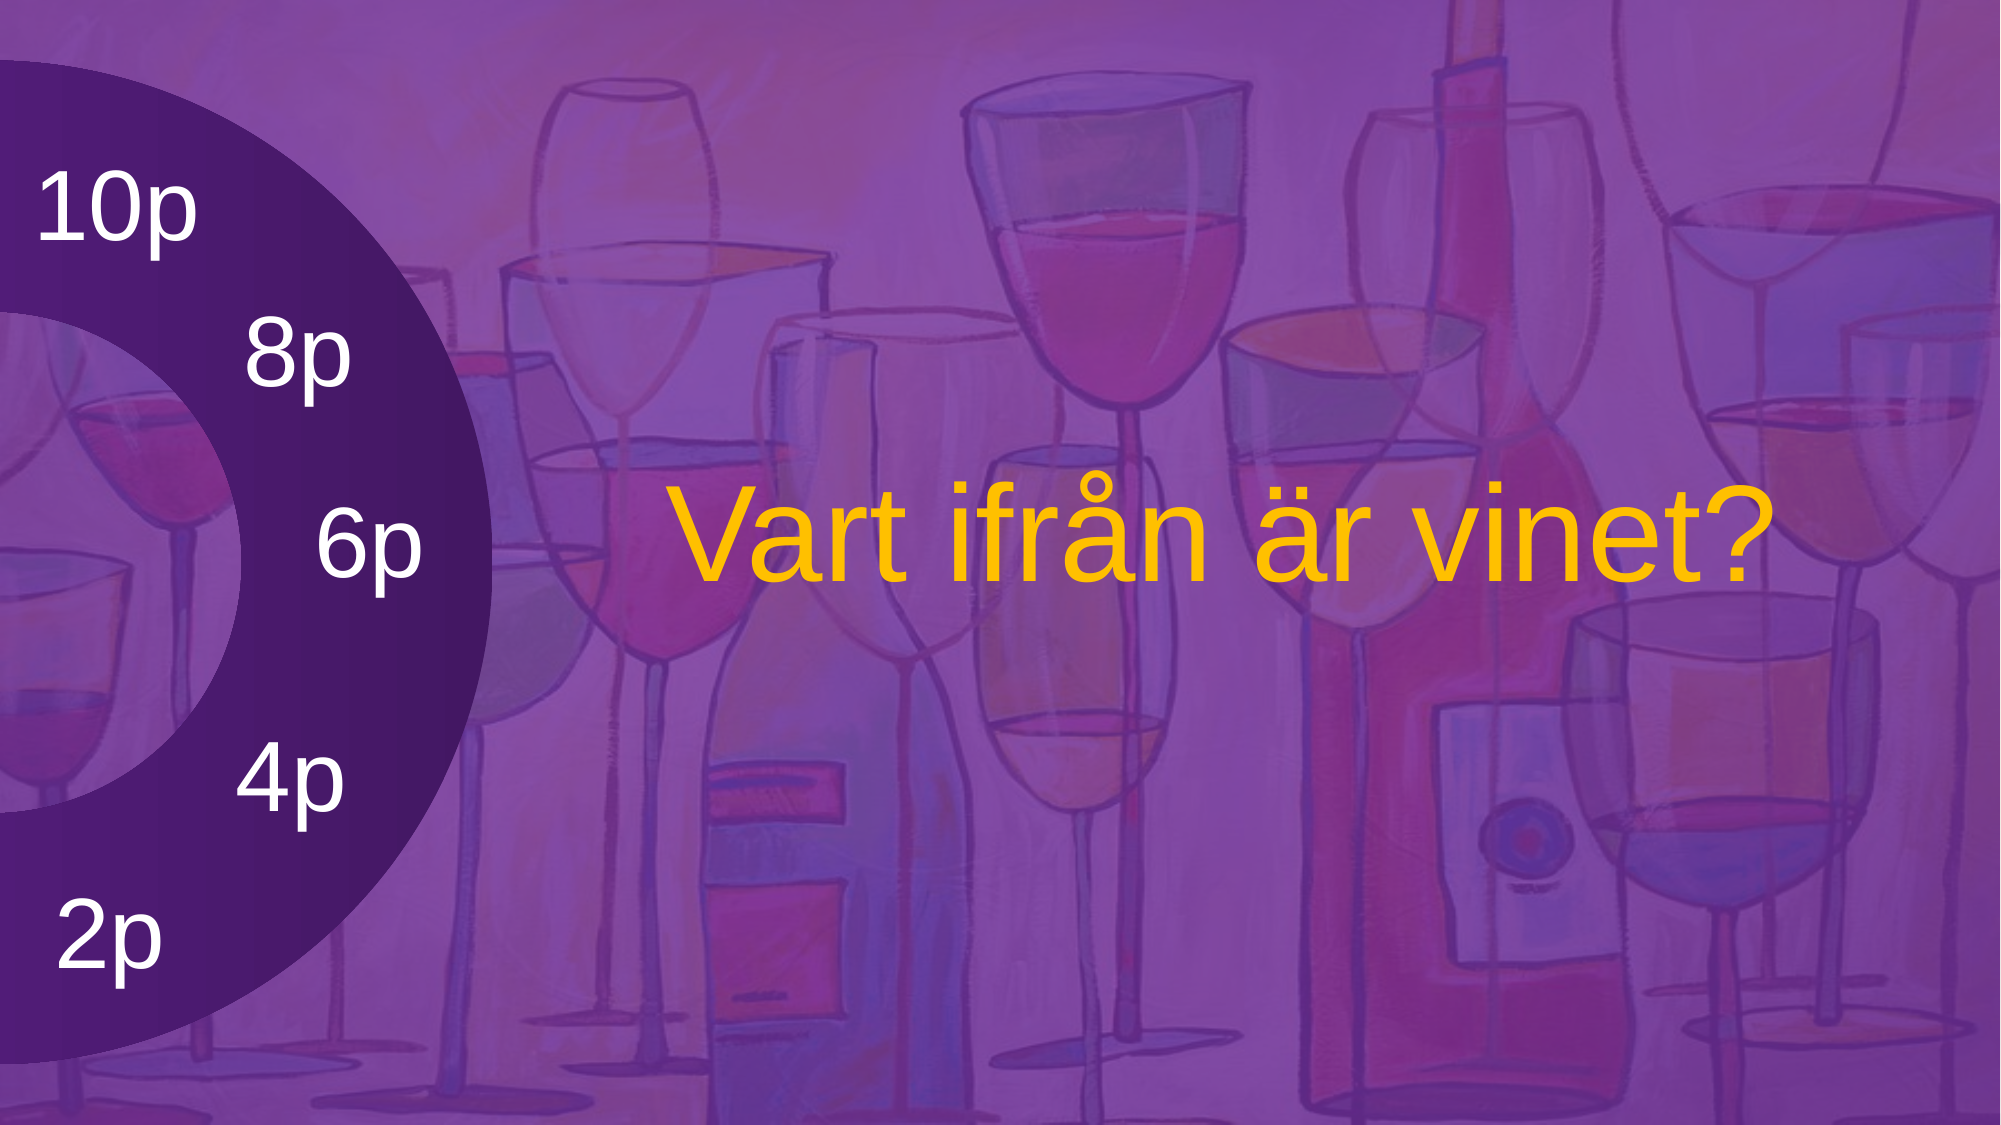

# 10p
8p
6p
Vart ifrån är vinet?
4p
2p